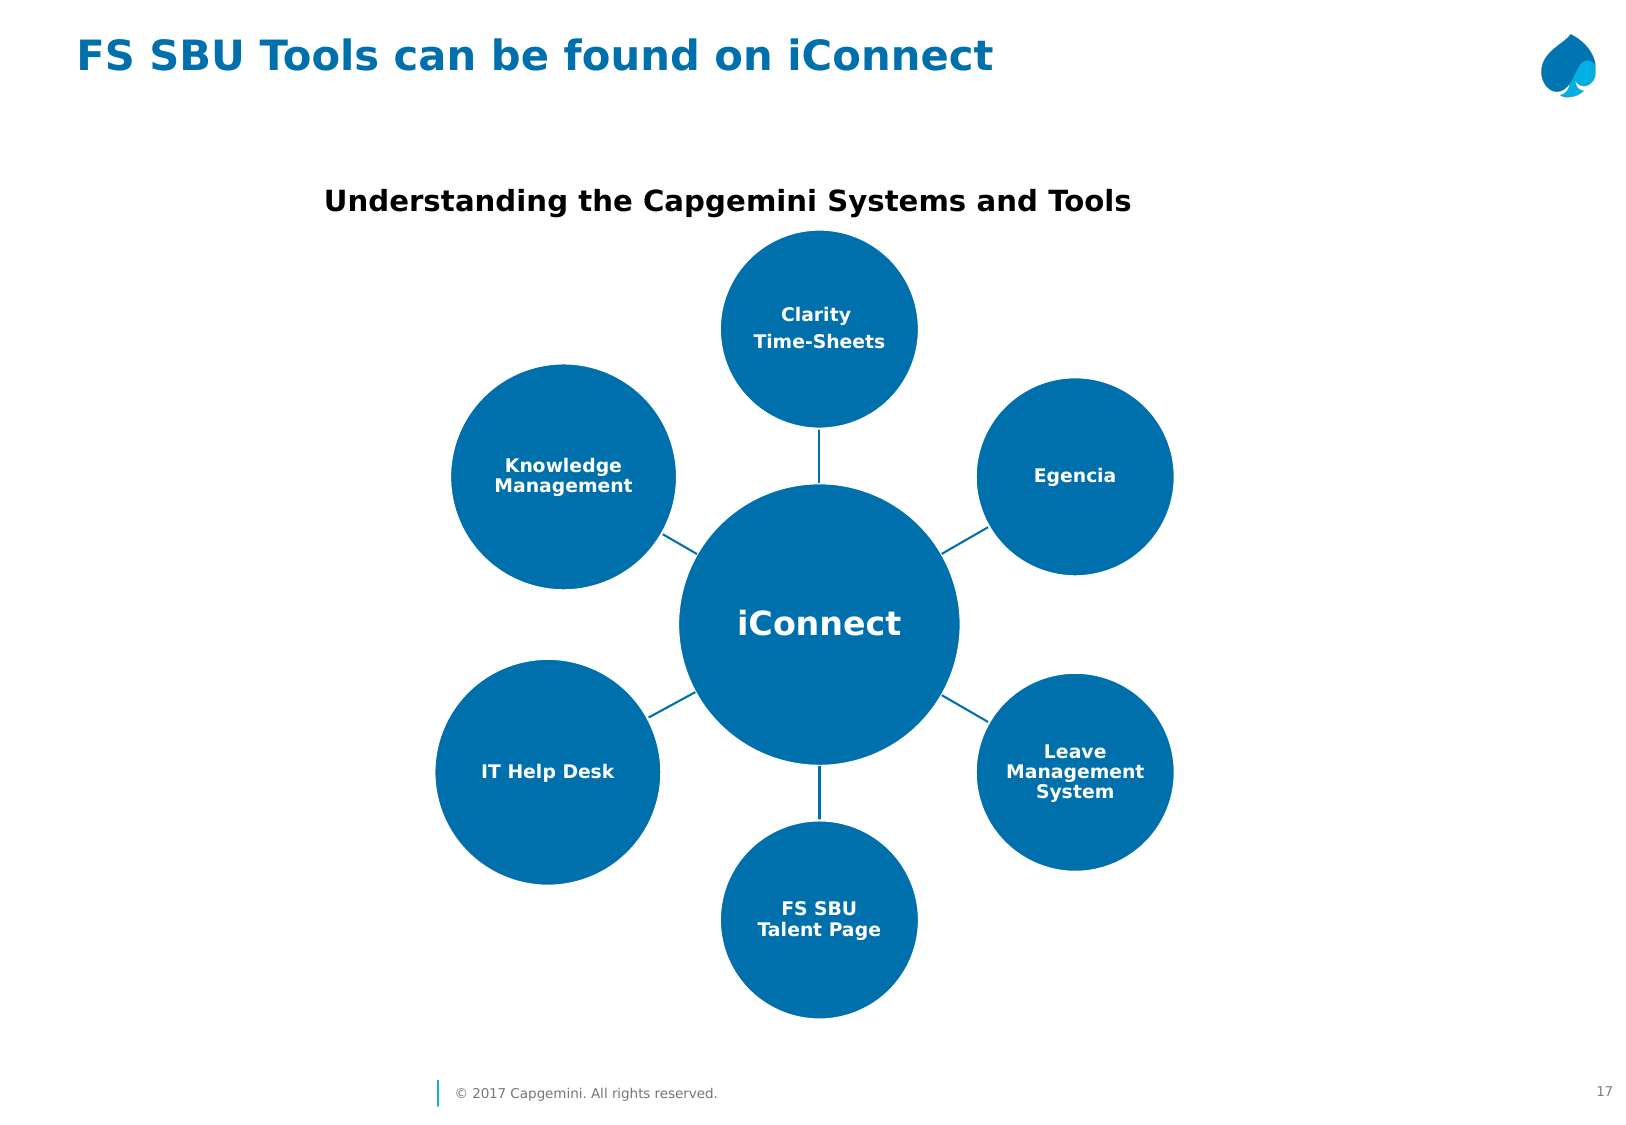

FS SBU Tools can be found on iConnect
Understanding the Capgemini Systems and Tools
iConnect

Clarity
Time-Sheets

Egencia

Leave Management System

FS SBU Talent Page

IT Help Desk

Knowledge Management